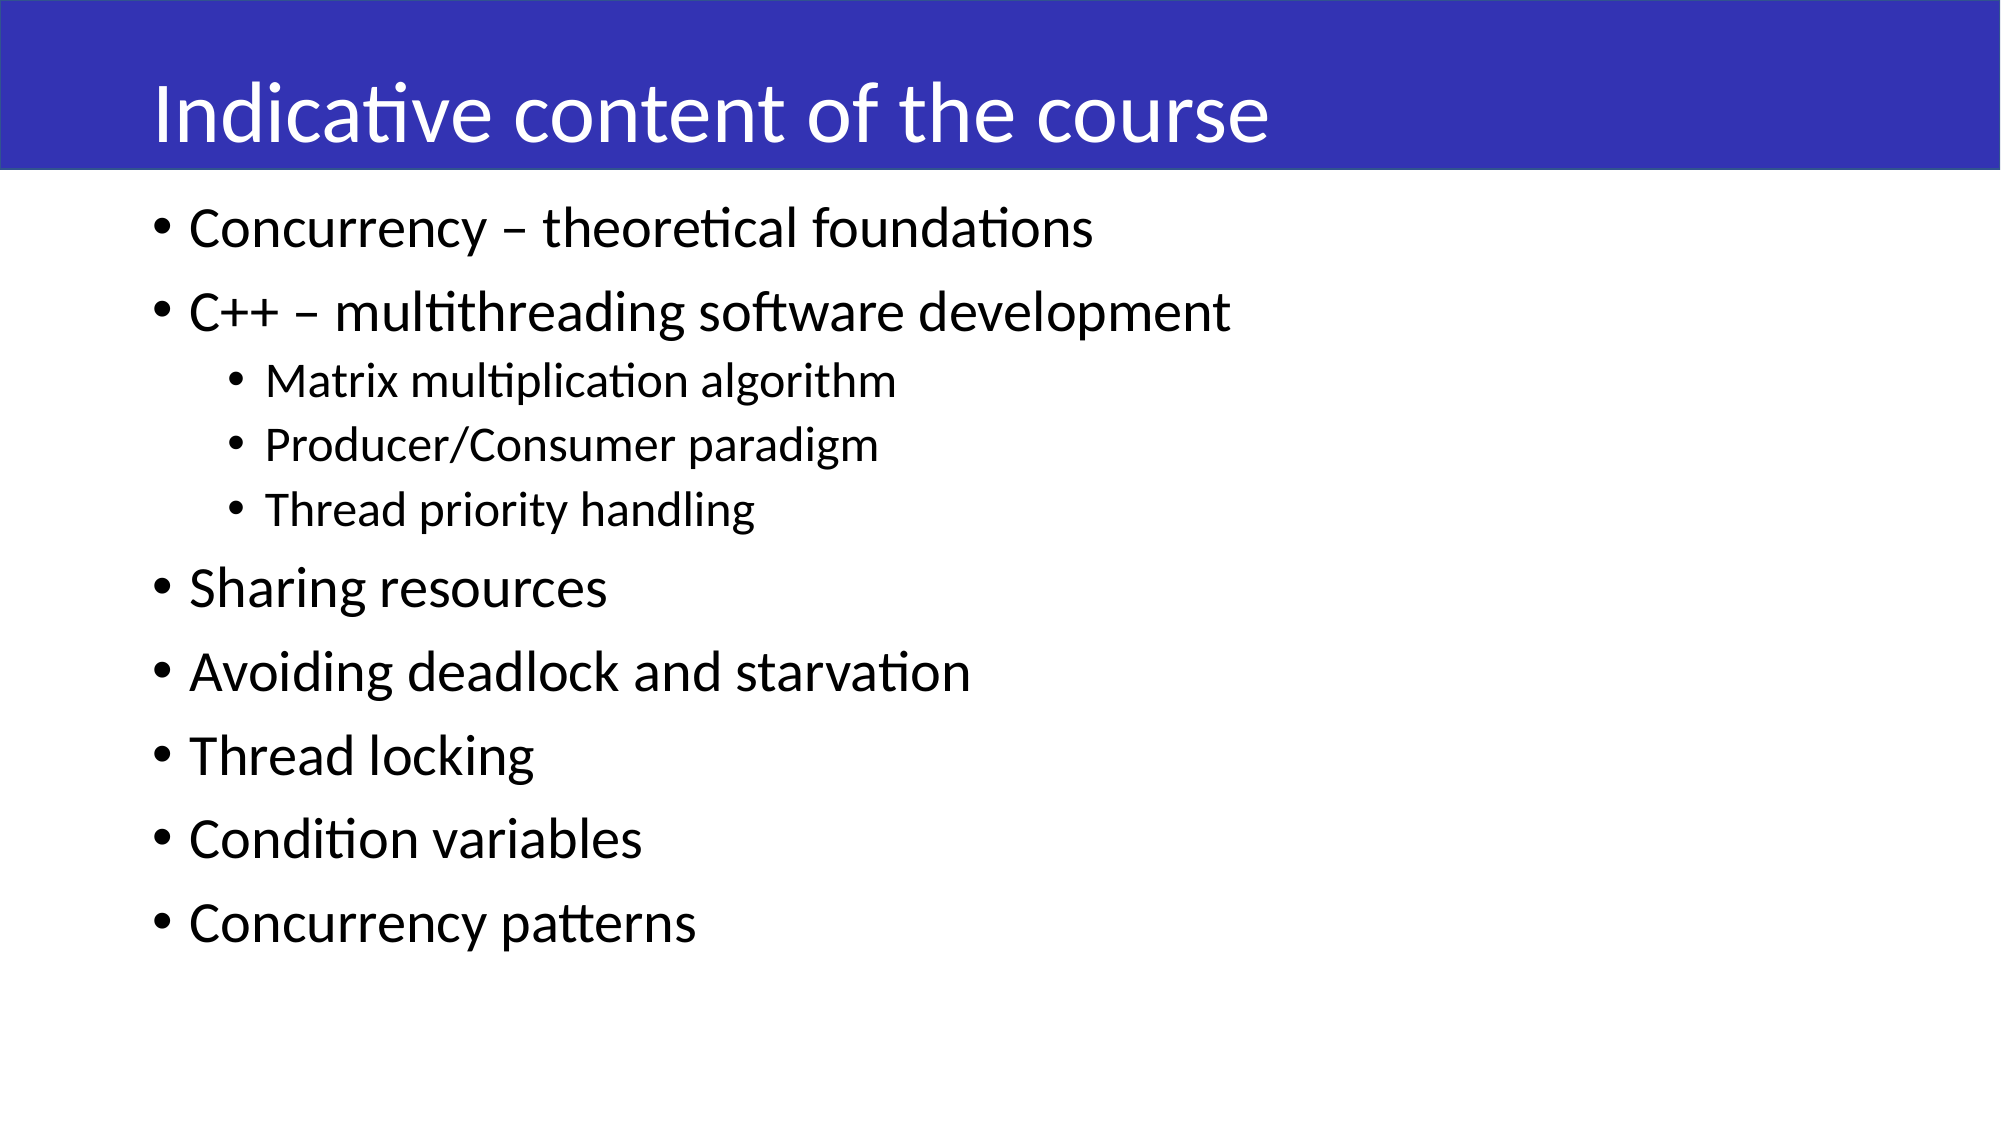

# Indicative content of the course
Concurrency – theoretical foundations
C++ – multithreading software development
Matrix multiplication algorithm
Producer/Consumer paradigm
Thread priority handling
Sharing resources
Avoiding deadlock and starvation
Thread locking
Condition variables
Concurrency patterns